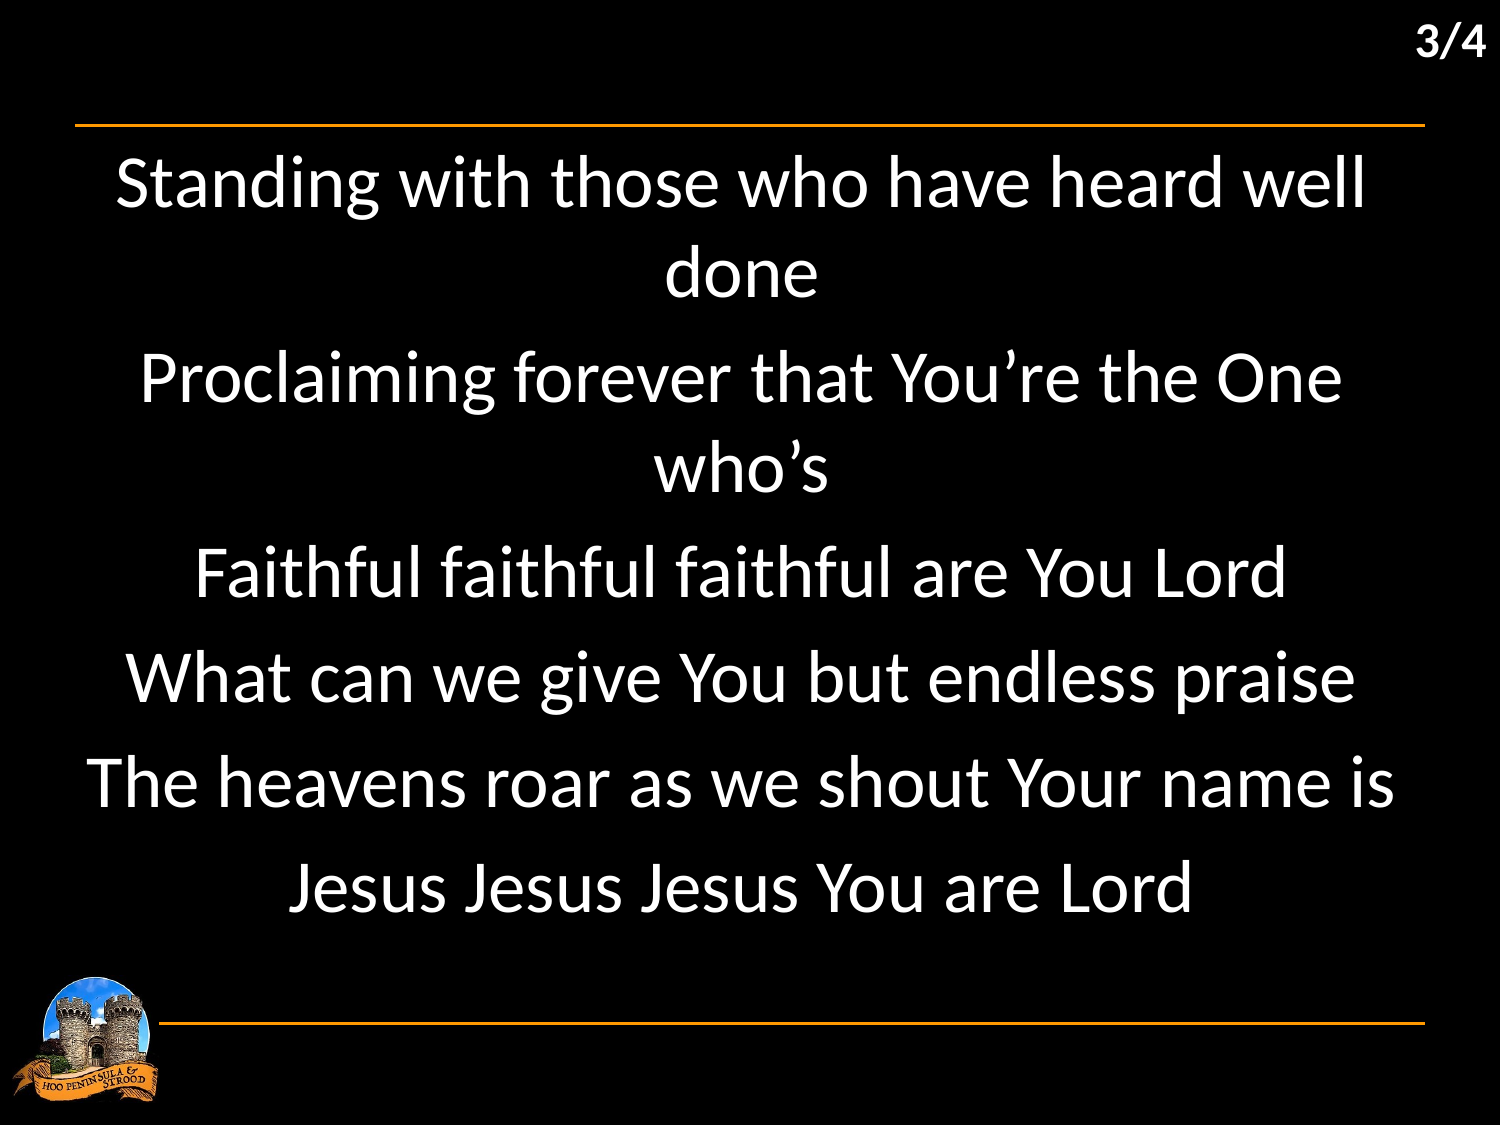

3/4
Standing with those who have heard well done
Proclaiming forever that You’re the One who’s
Faithful faithful faithful are You Lord
What can we give You but endless praise
The heavens roar as we shout Your name is
Jesus Jesus Jesus You are Lord